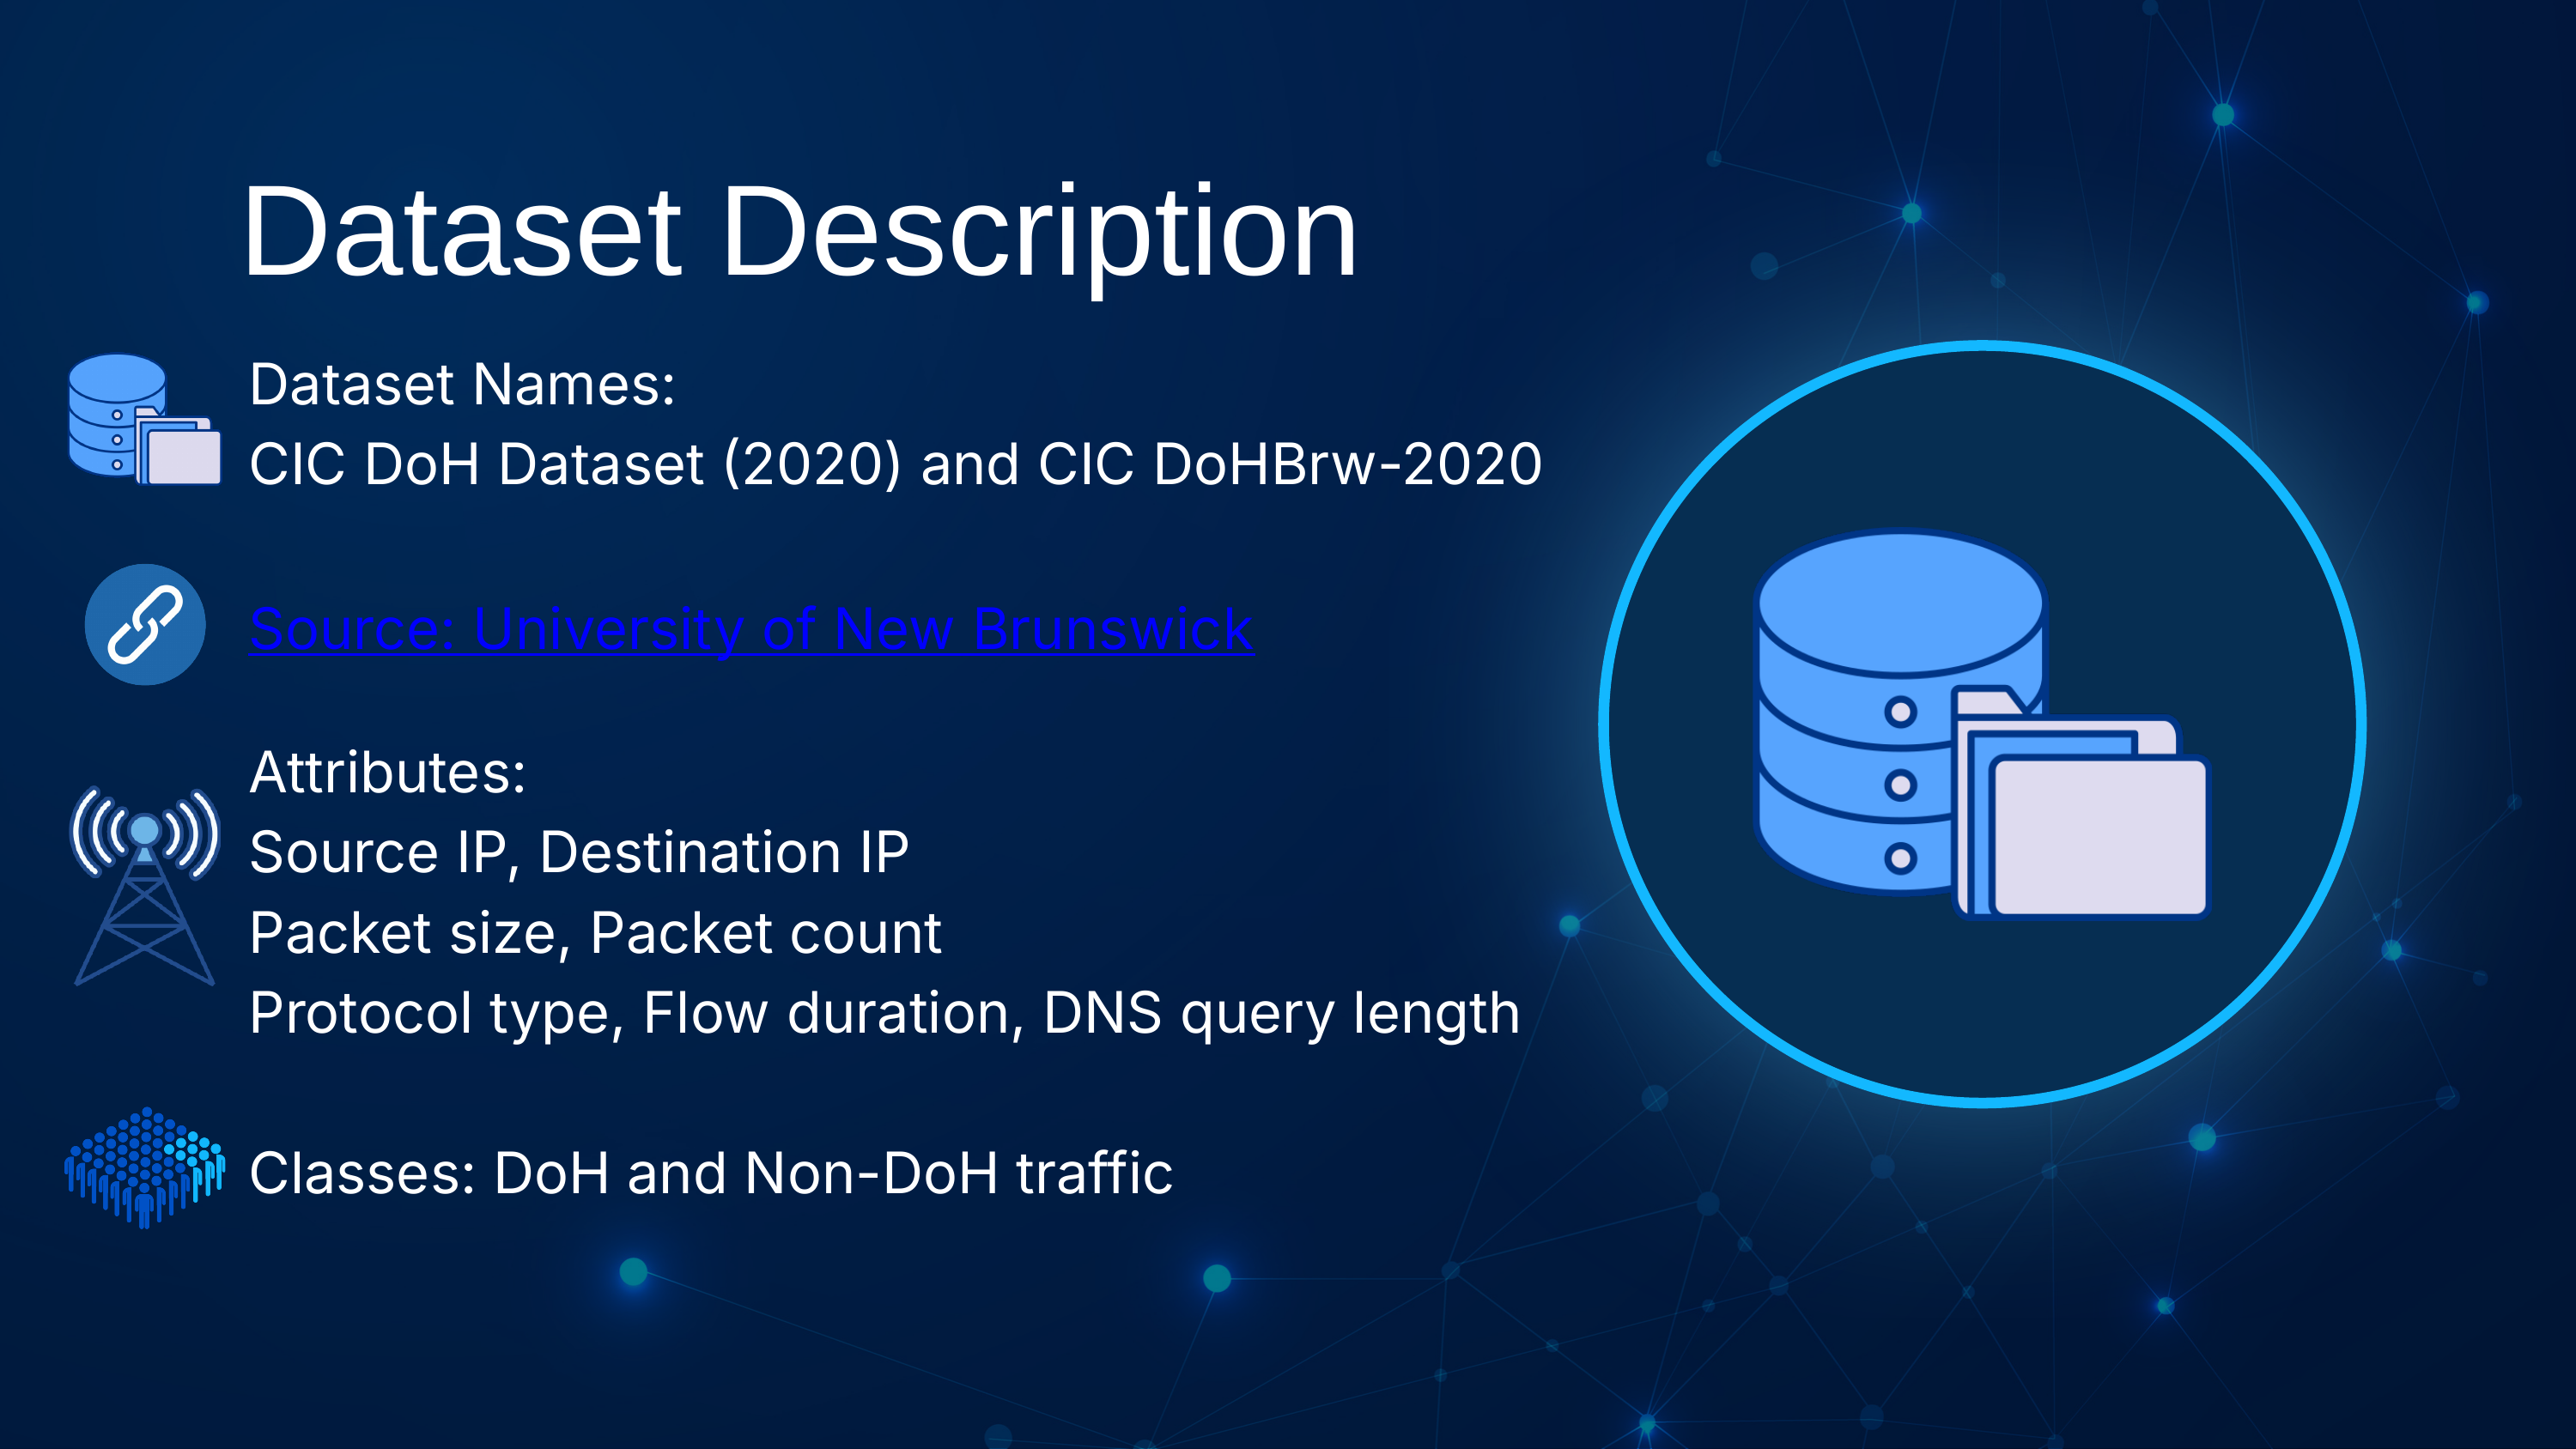

Dataset Description
Dataset Names:
CIC DoH Dataset (2020) and CIC DoHBrw-2020

Source: University of New Brunswick
Attributes:
Source IP, Destination IP
Packet size, Packet count
Protocol type, Flow duration, DNS query length

Classes: DoH and Non-DoH traffic